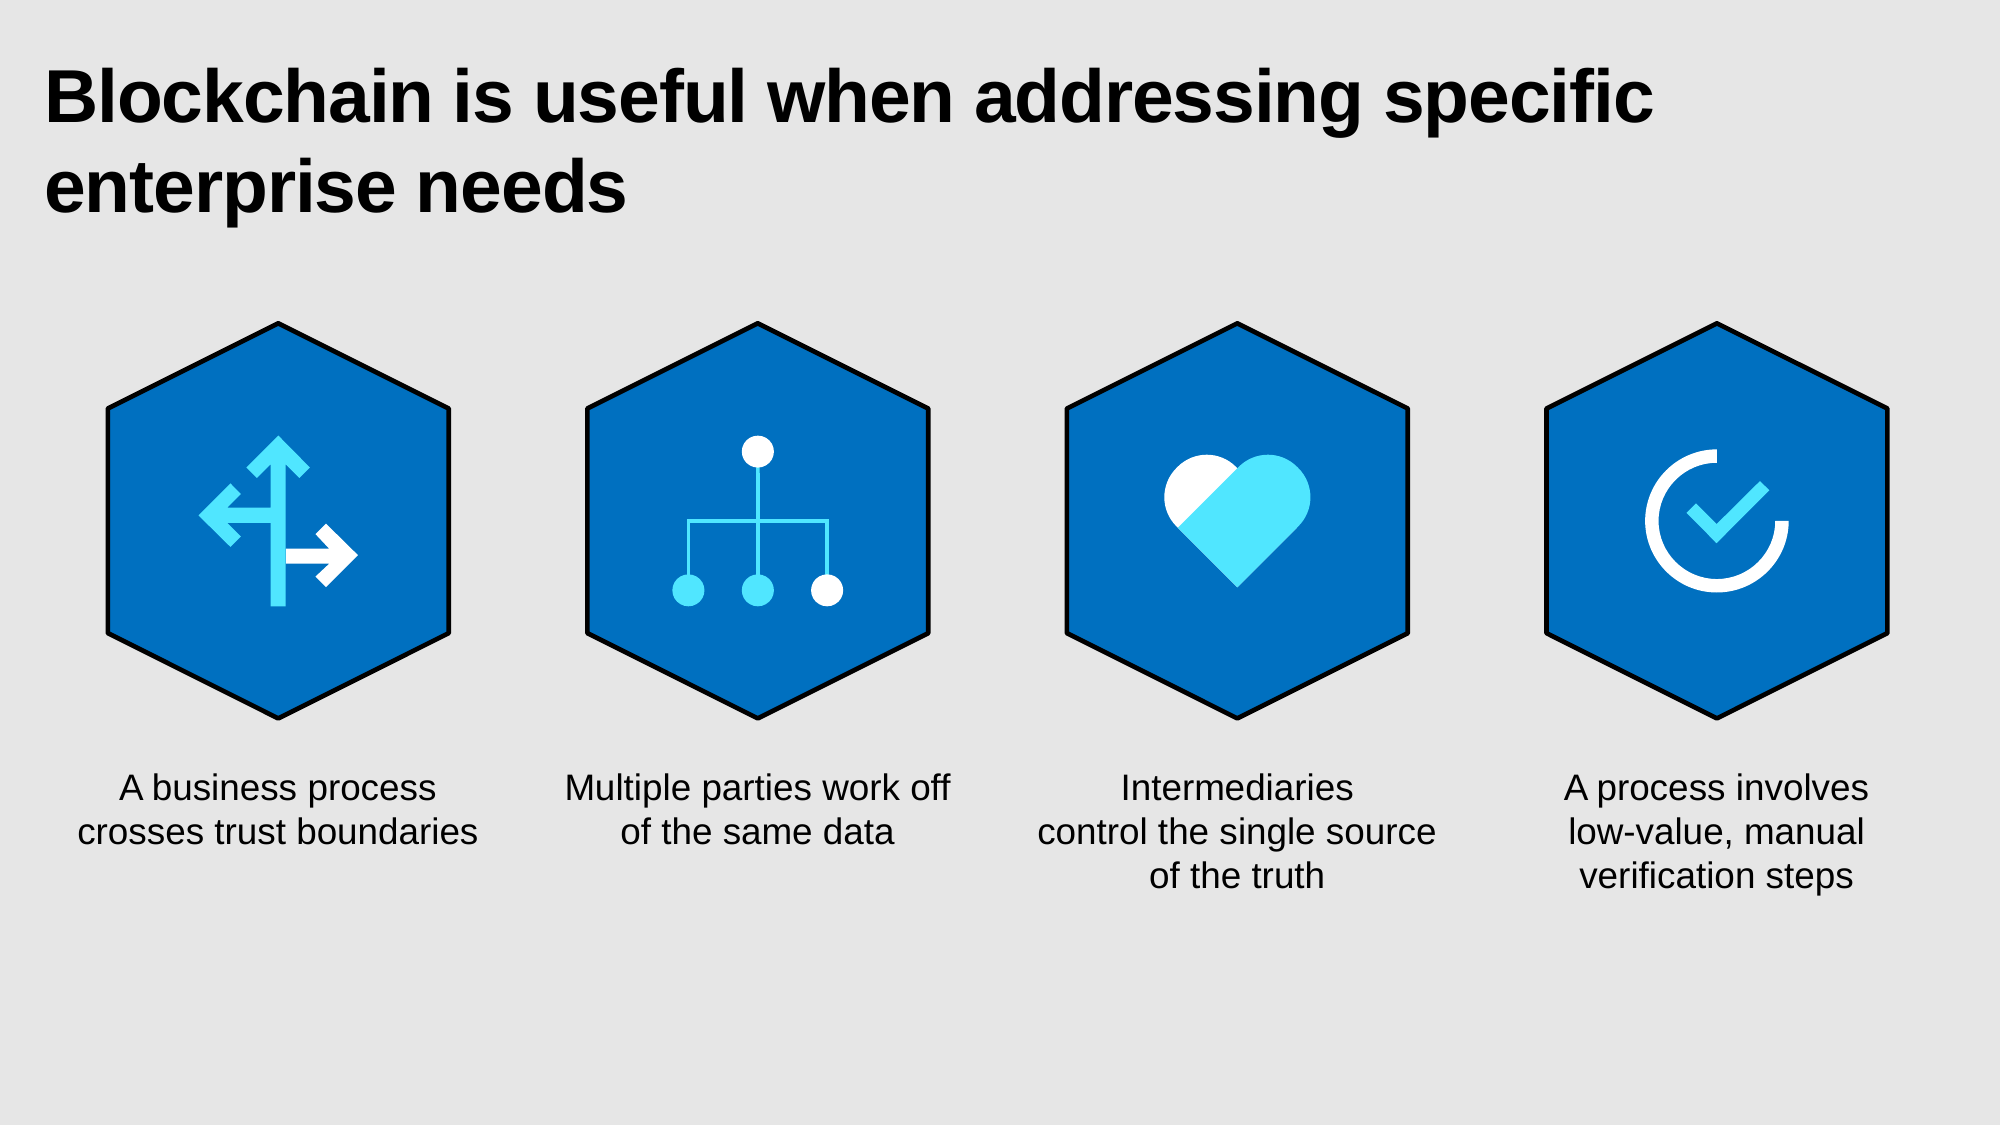

Blockchain is useful when addressing specific
enterprise needs

A business process crosses trust boundaries
Intermediaries
control the single source of the truth
A process involves
low-value, manual verification steps
Multiple parties work off of the same data